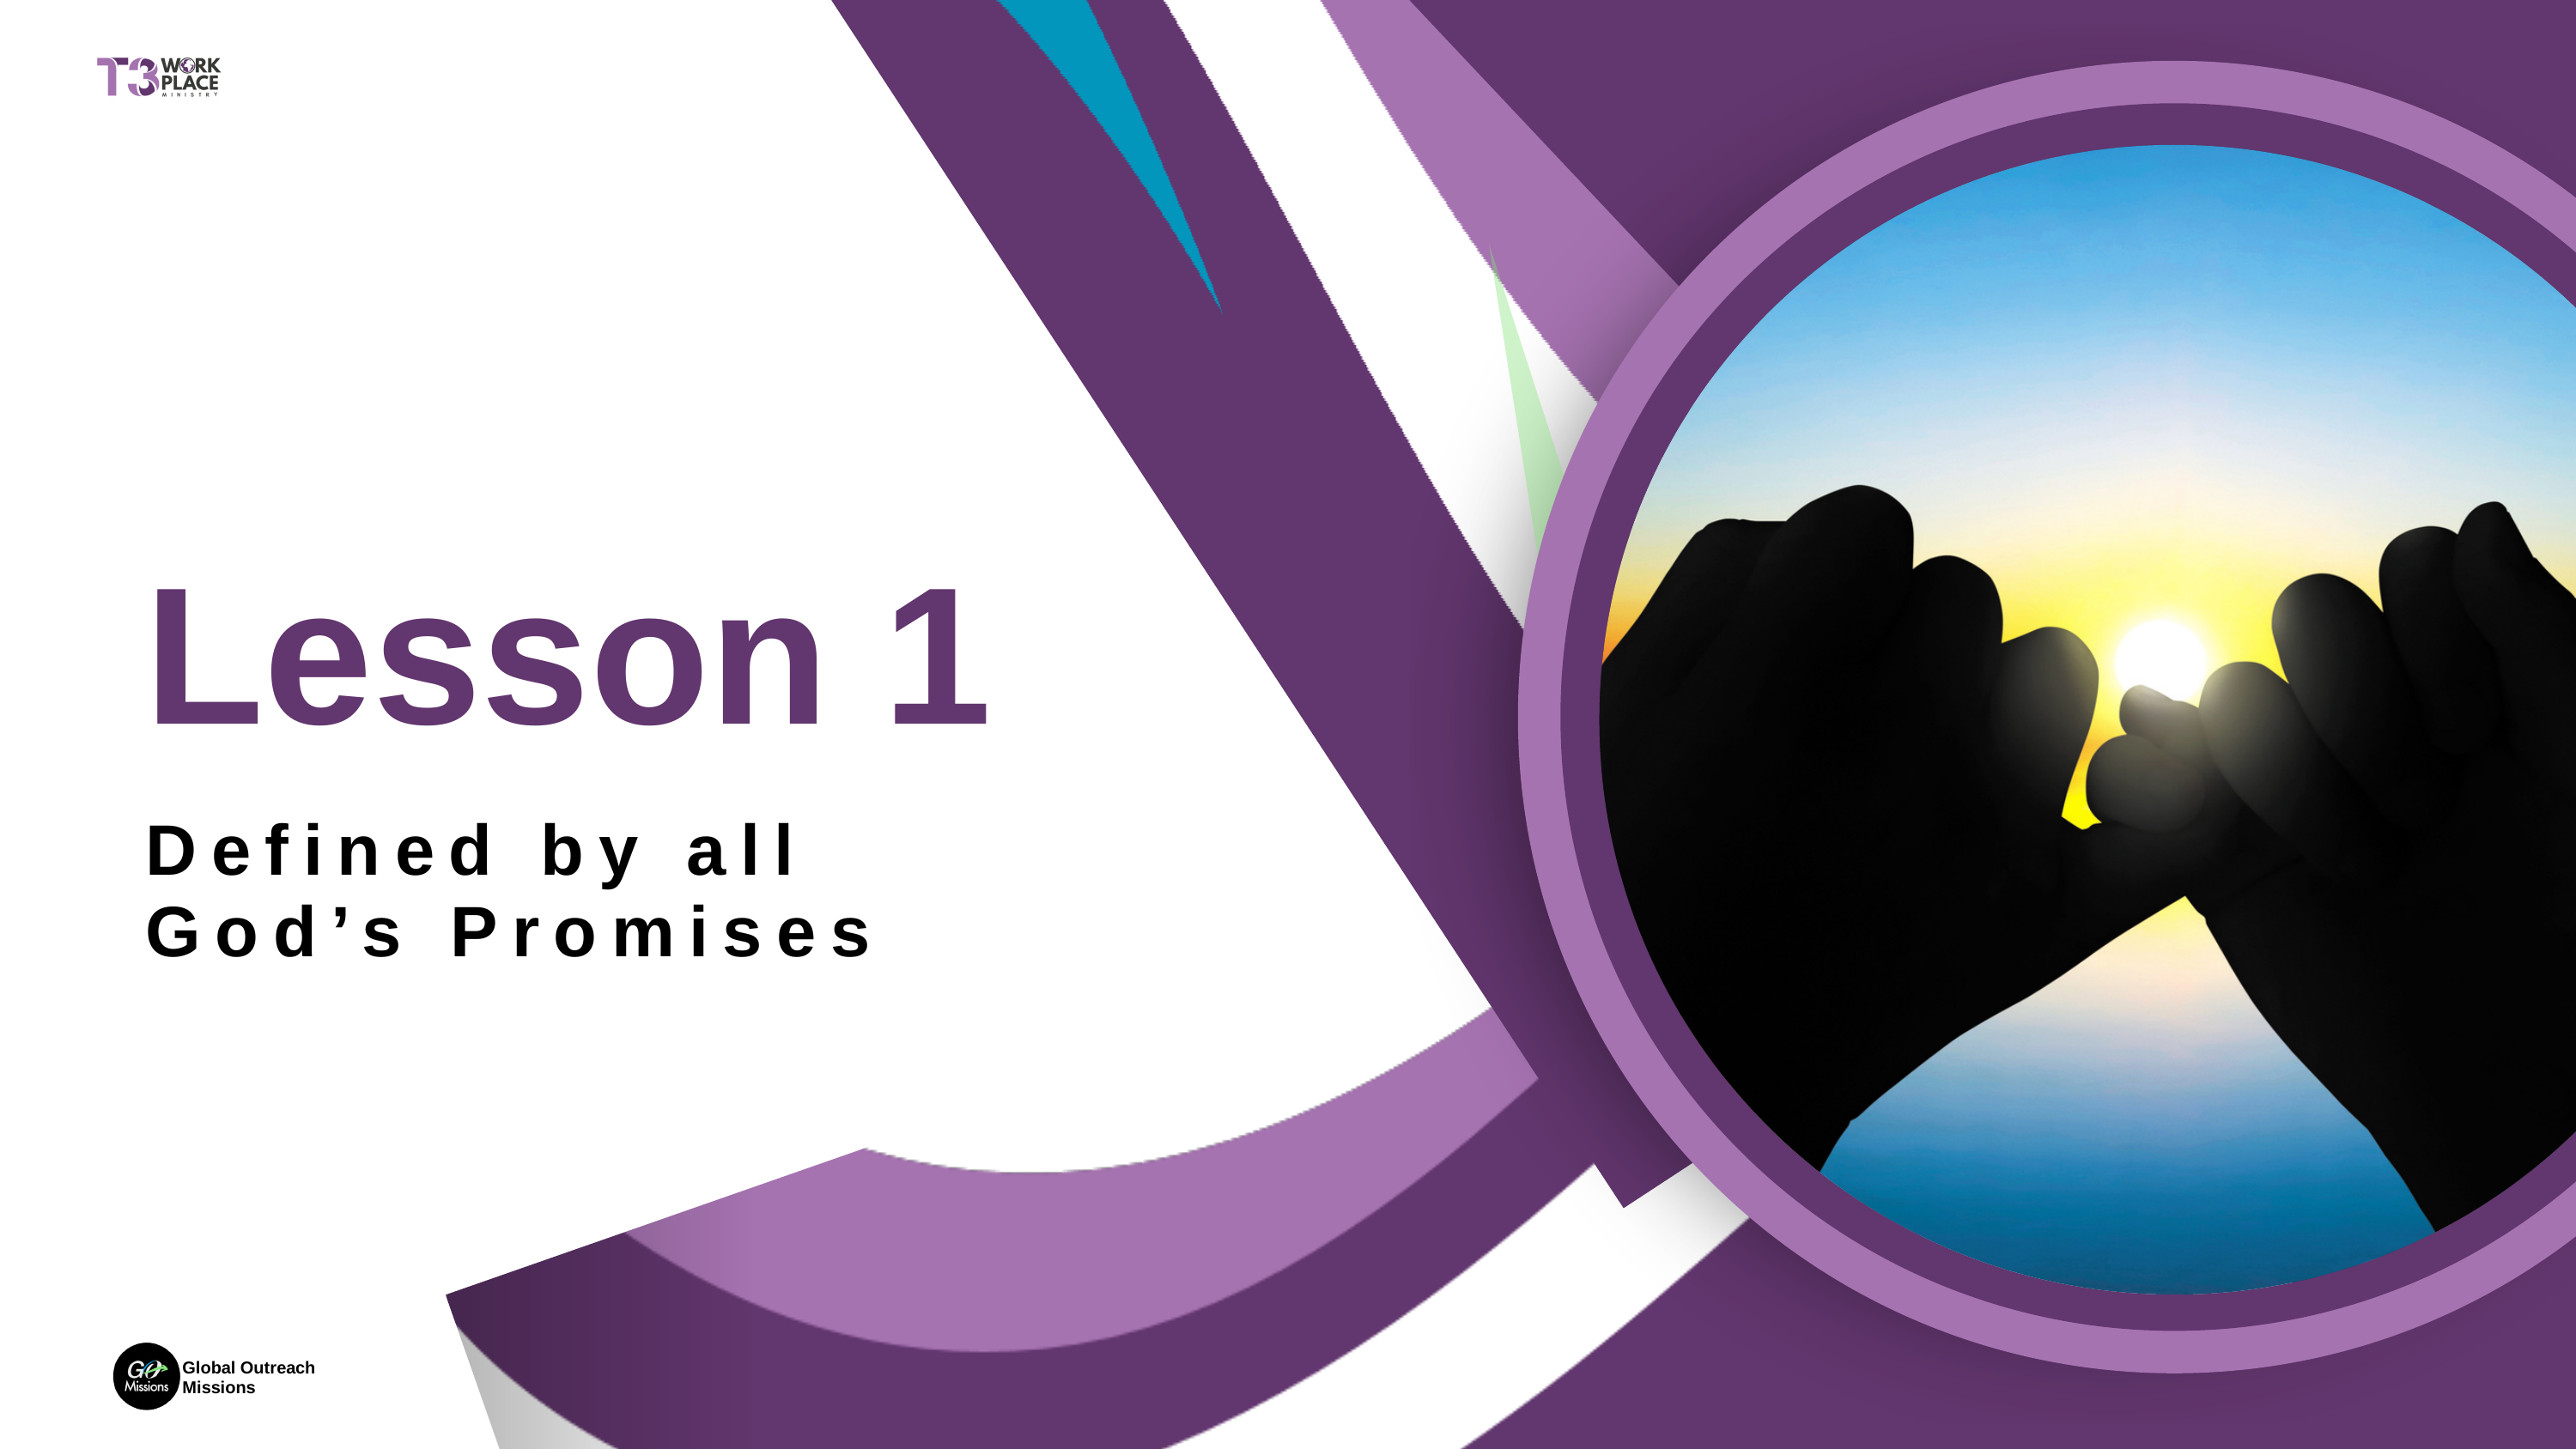

Global Outreach
Missions

Lesson 1
Defined by all God’s Promises